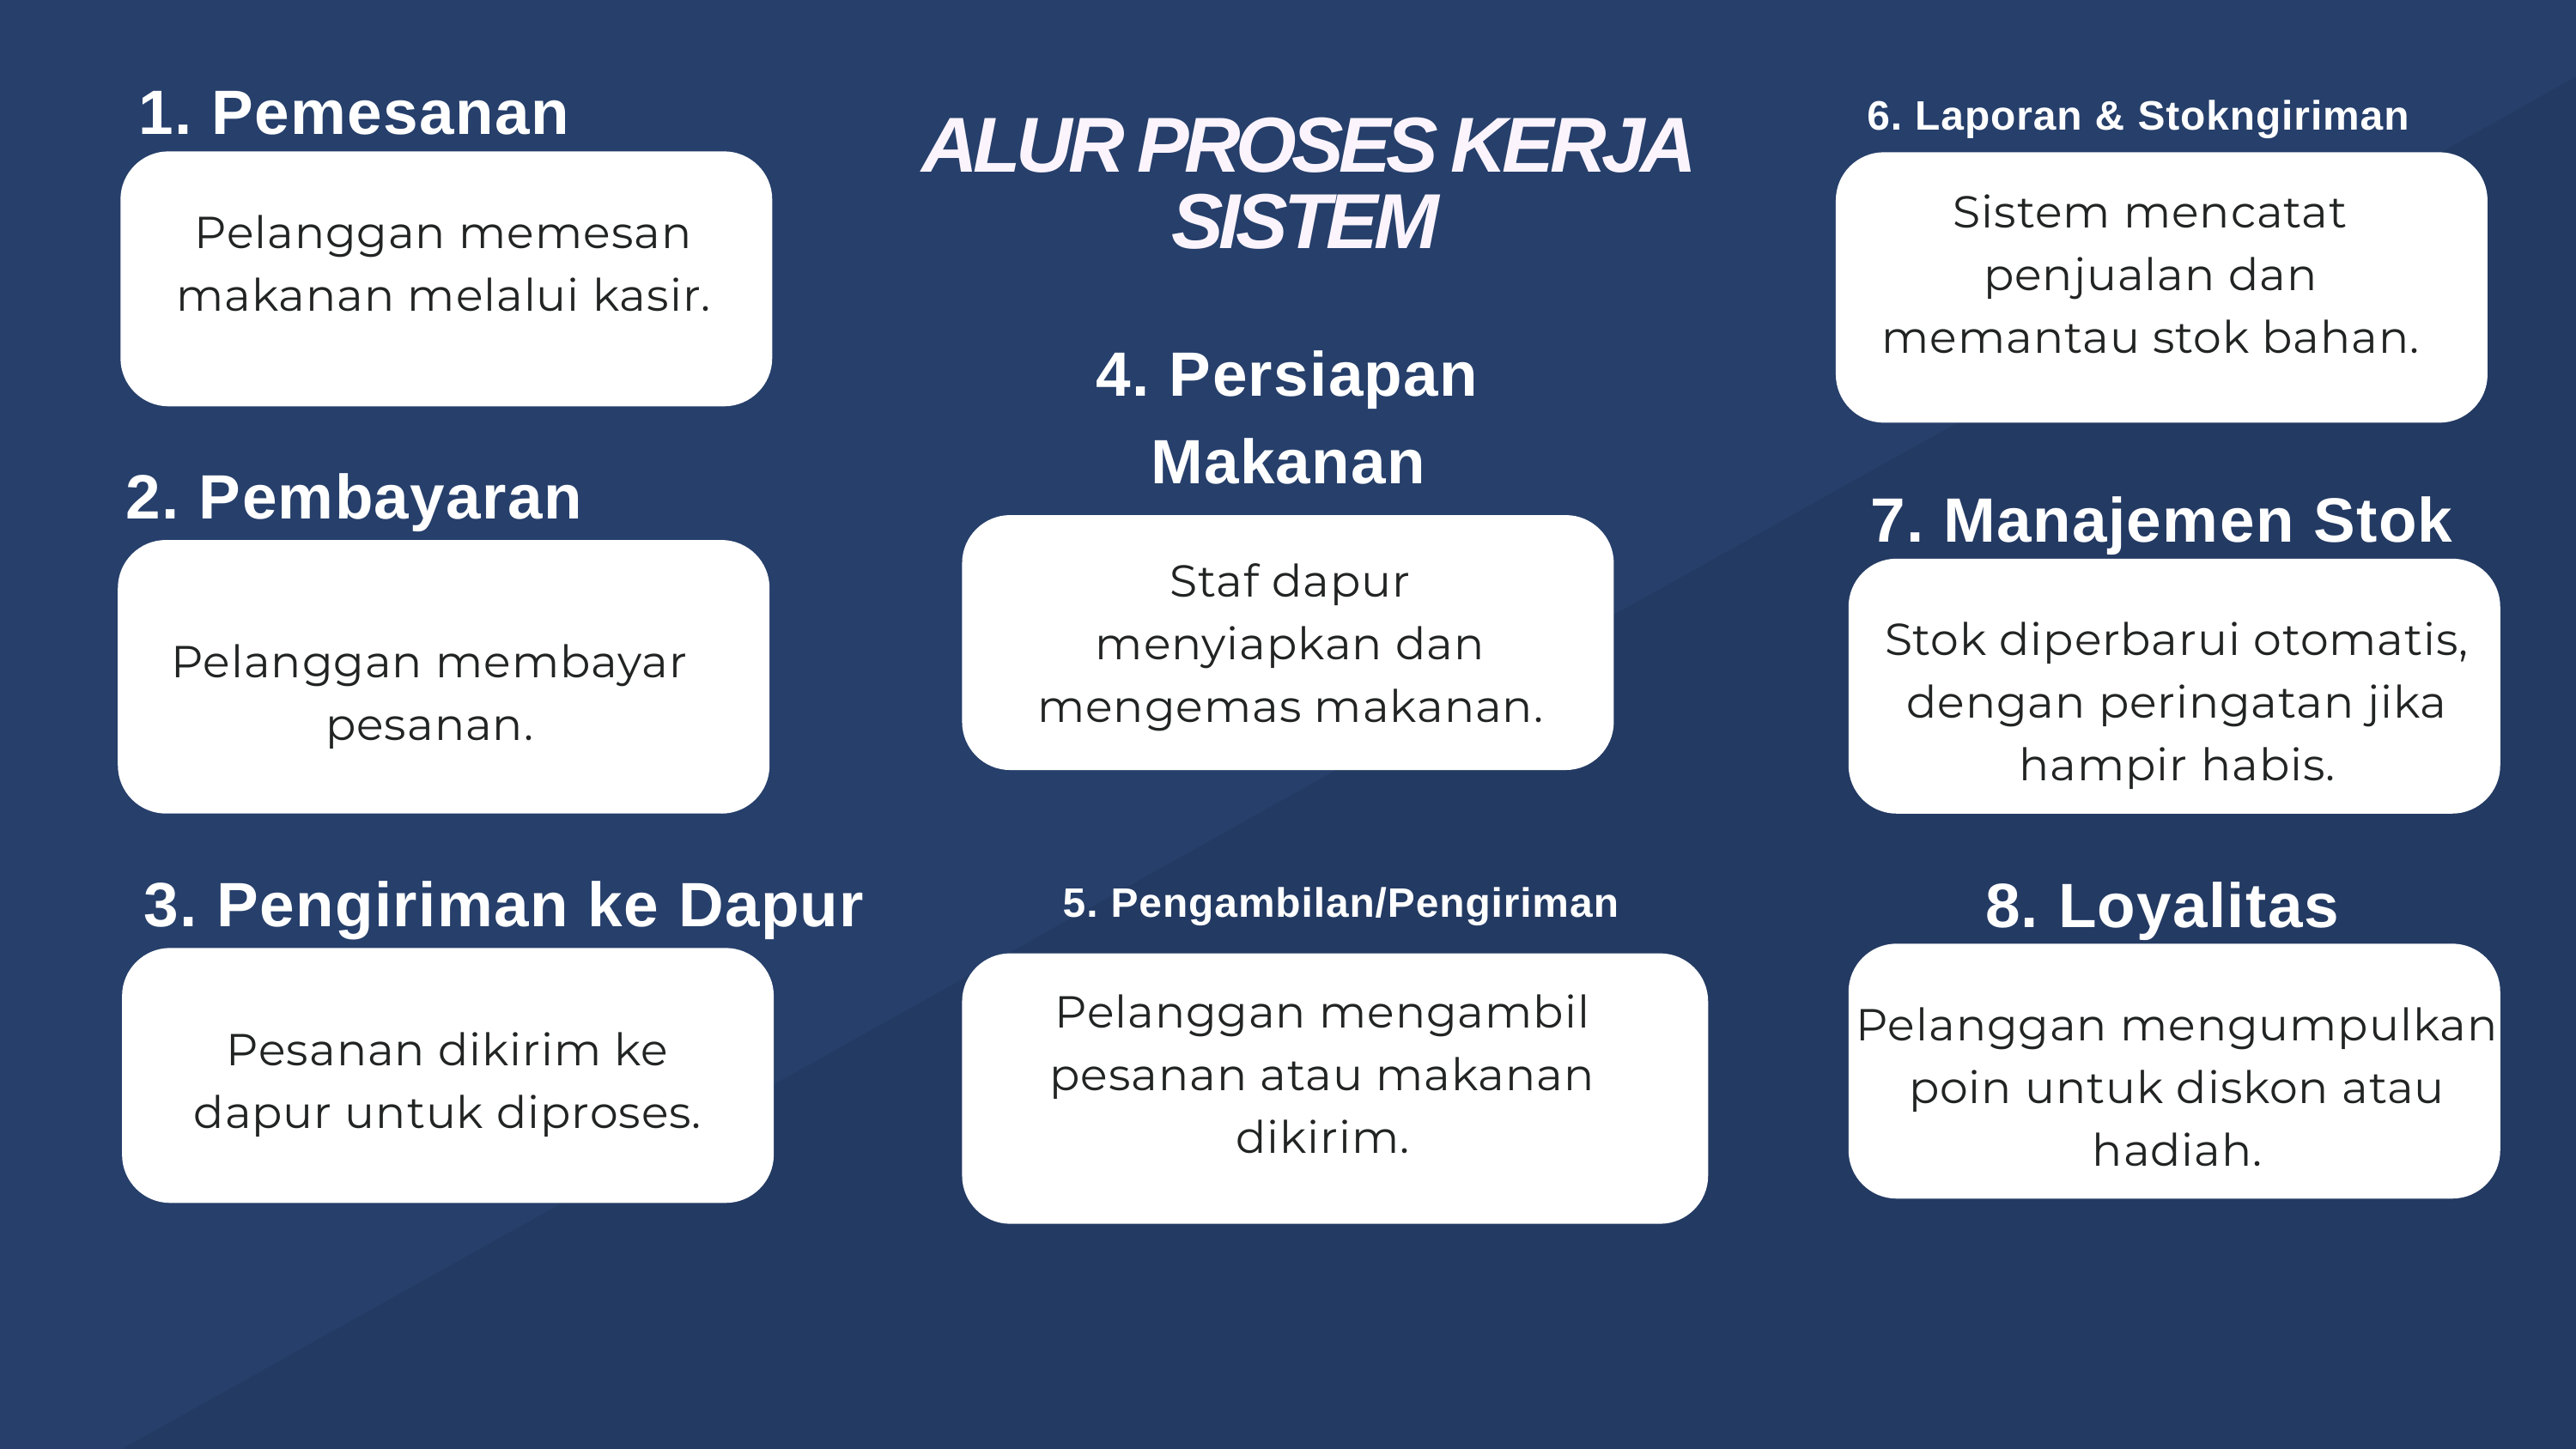

1. Pemesanan
6. Laporan & Stokngiriman
ALUR PROSES KERJA SISTEM

Pelanggan memesan makanan melalui kasir.

Sistem mencatat penjualan dan memantau stok bahan.
4. Persiapan Makanan

Staf dapur menyiapkan dan mengemas makanan.
2. Pembayaran
7. Manajemen Stok

Stok diperbarui otomatis, dengan peringatan jika hampir habis.

Pelanggan membayar pesanan.

3. Pengiriman ke Dapur
8. Loyalitas

Pelanggan mengumpulkan poin untuk diskon atau hadiah.
5. Pengambilan/Pengiriman

Pesanan dikirim ke dapur untuk diproses.

Pelanggan mengambil pesanan atau makanan dikirim.